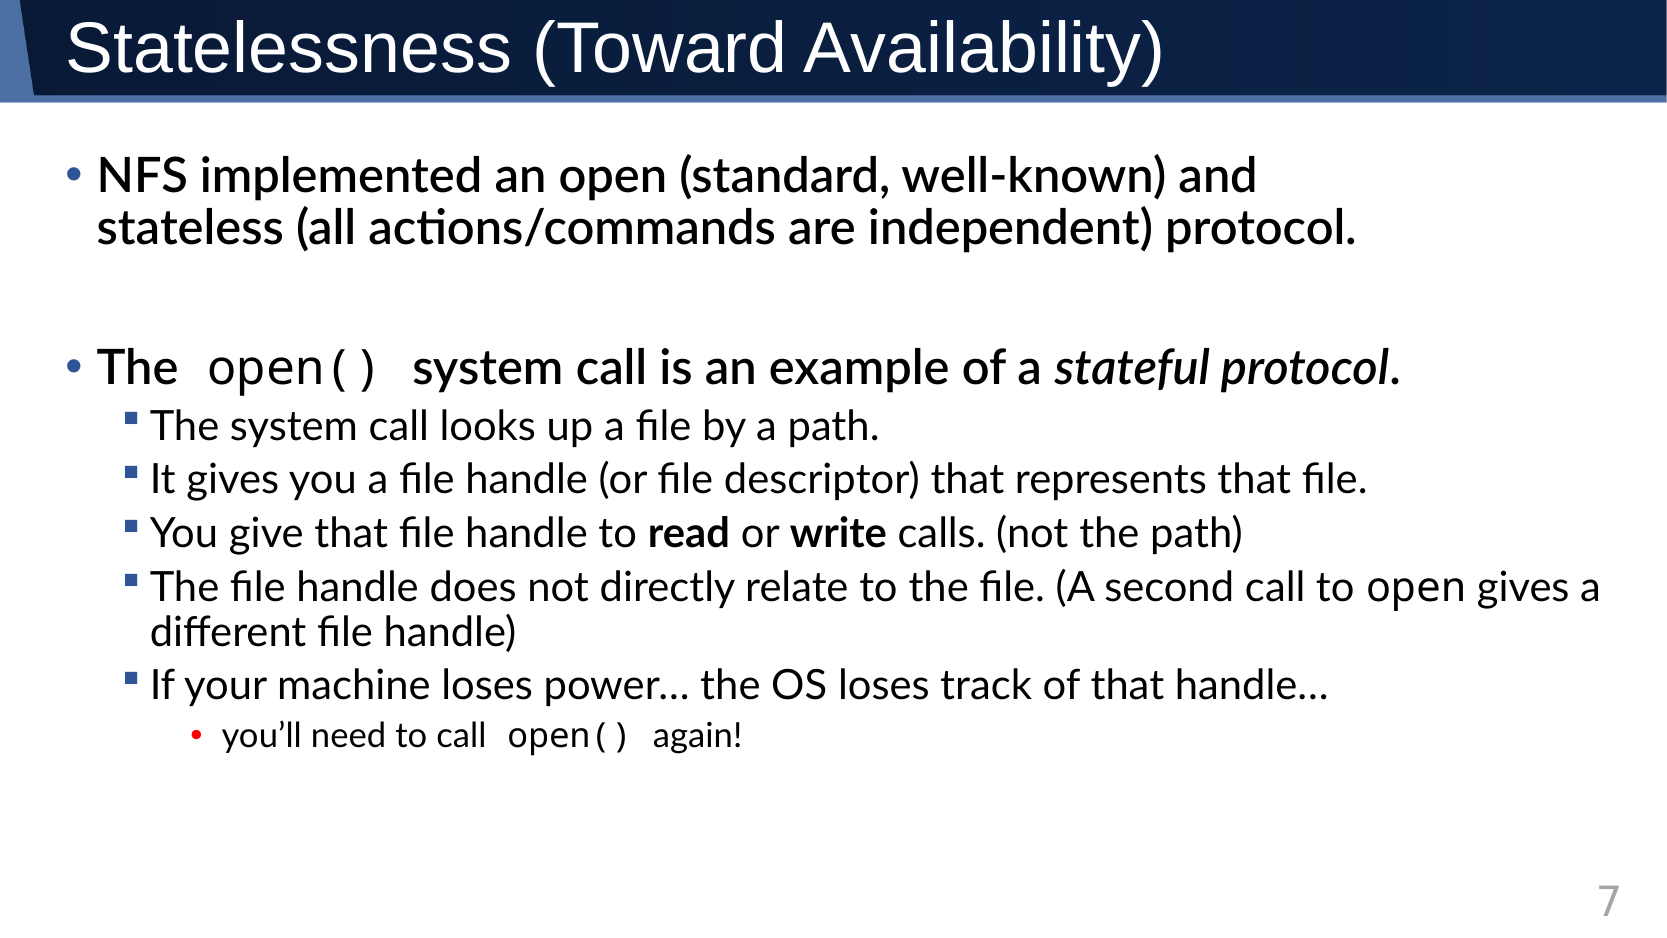

# Statelessness (Toward Availability)
NFS implemented an open (standard, well-known) and
stateless (all actions/commands are independent) protocol.

The open() system call is an example of a stateful protocol.
The system call looks up a file by a path.
It gives you a file handle (or file descriptor) that represents that file.
You give that file handle to read or write calls. (not the path)
The file handle does not directly relate to the file. (A second call to open gives a different file handle)
If your machine loses power… the OS loses track of that handle…
you’ll need to call open() again!